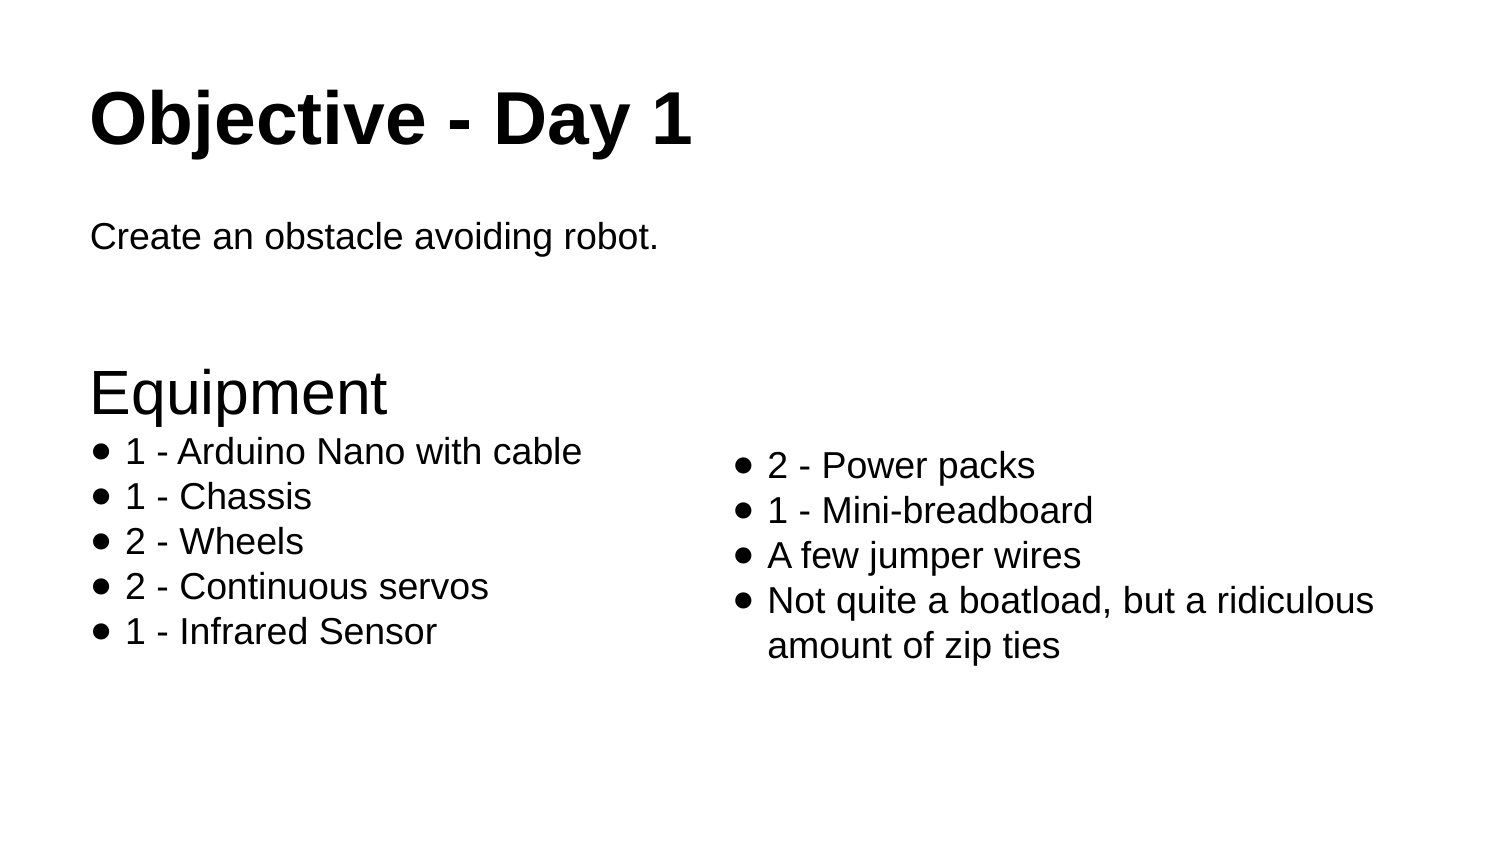

Objective - Day 1
Create an obstacle avoiding robot.

Equipment
1 - Arduino Nano with cable
1 - Chassis
2 - Wheels
2 - Continuous servos
1 - Infrared Sensor

2 - Power packs
1 - Mini-breadboard
A few jumper wires
Not quite a boatload, but a ridiculous amount of zip ties